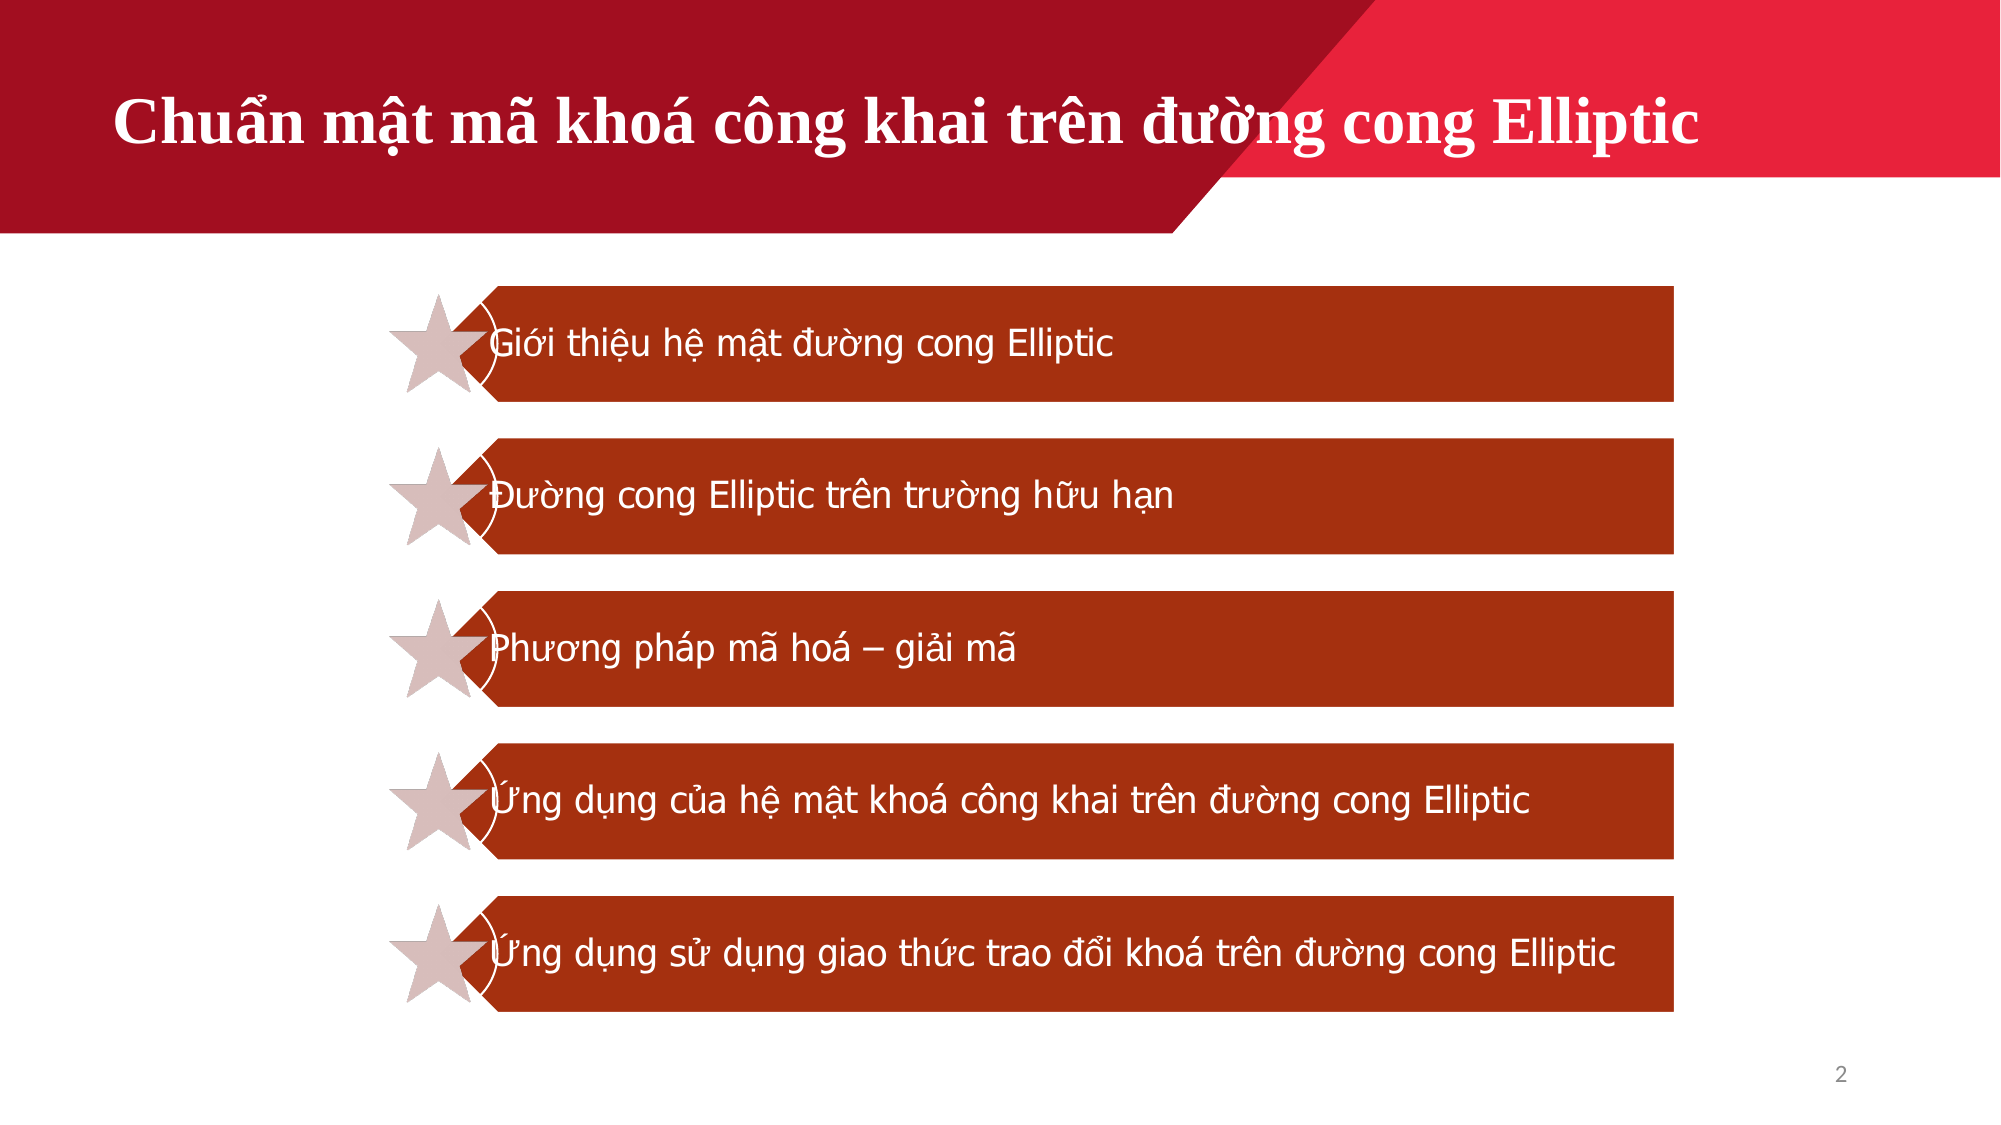

# Chuẩn mật mã khoá công khai trên đường cong Elliptic
Giới thiệu hệ mật đường cong Elliptic
Đường cong Elliptic trên trường hữu hạn
Phương pháp mã hoá – giải mã
Ứng dụng của hệ mật khoá công khai trên đường cong Elliptic
Ứng dụng sử dụng giao thức trao đổi khoá trên đường cong Elliptic
2